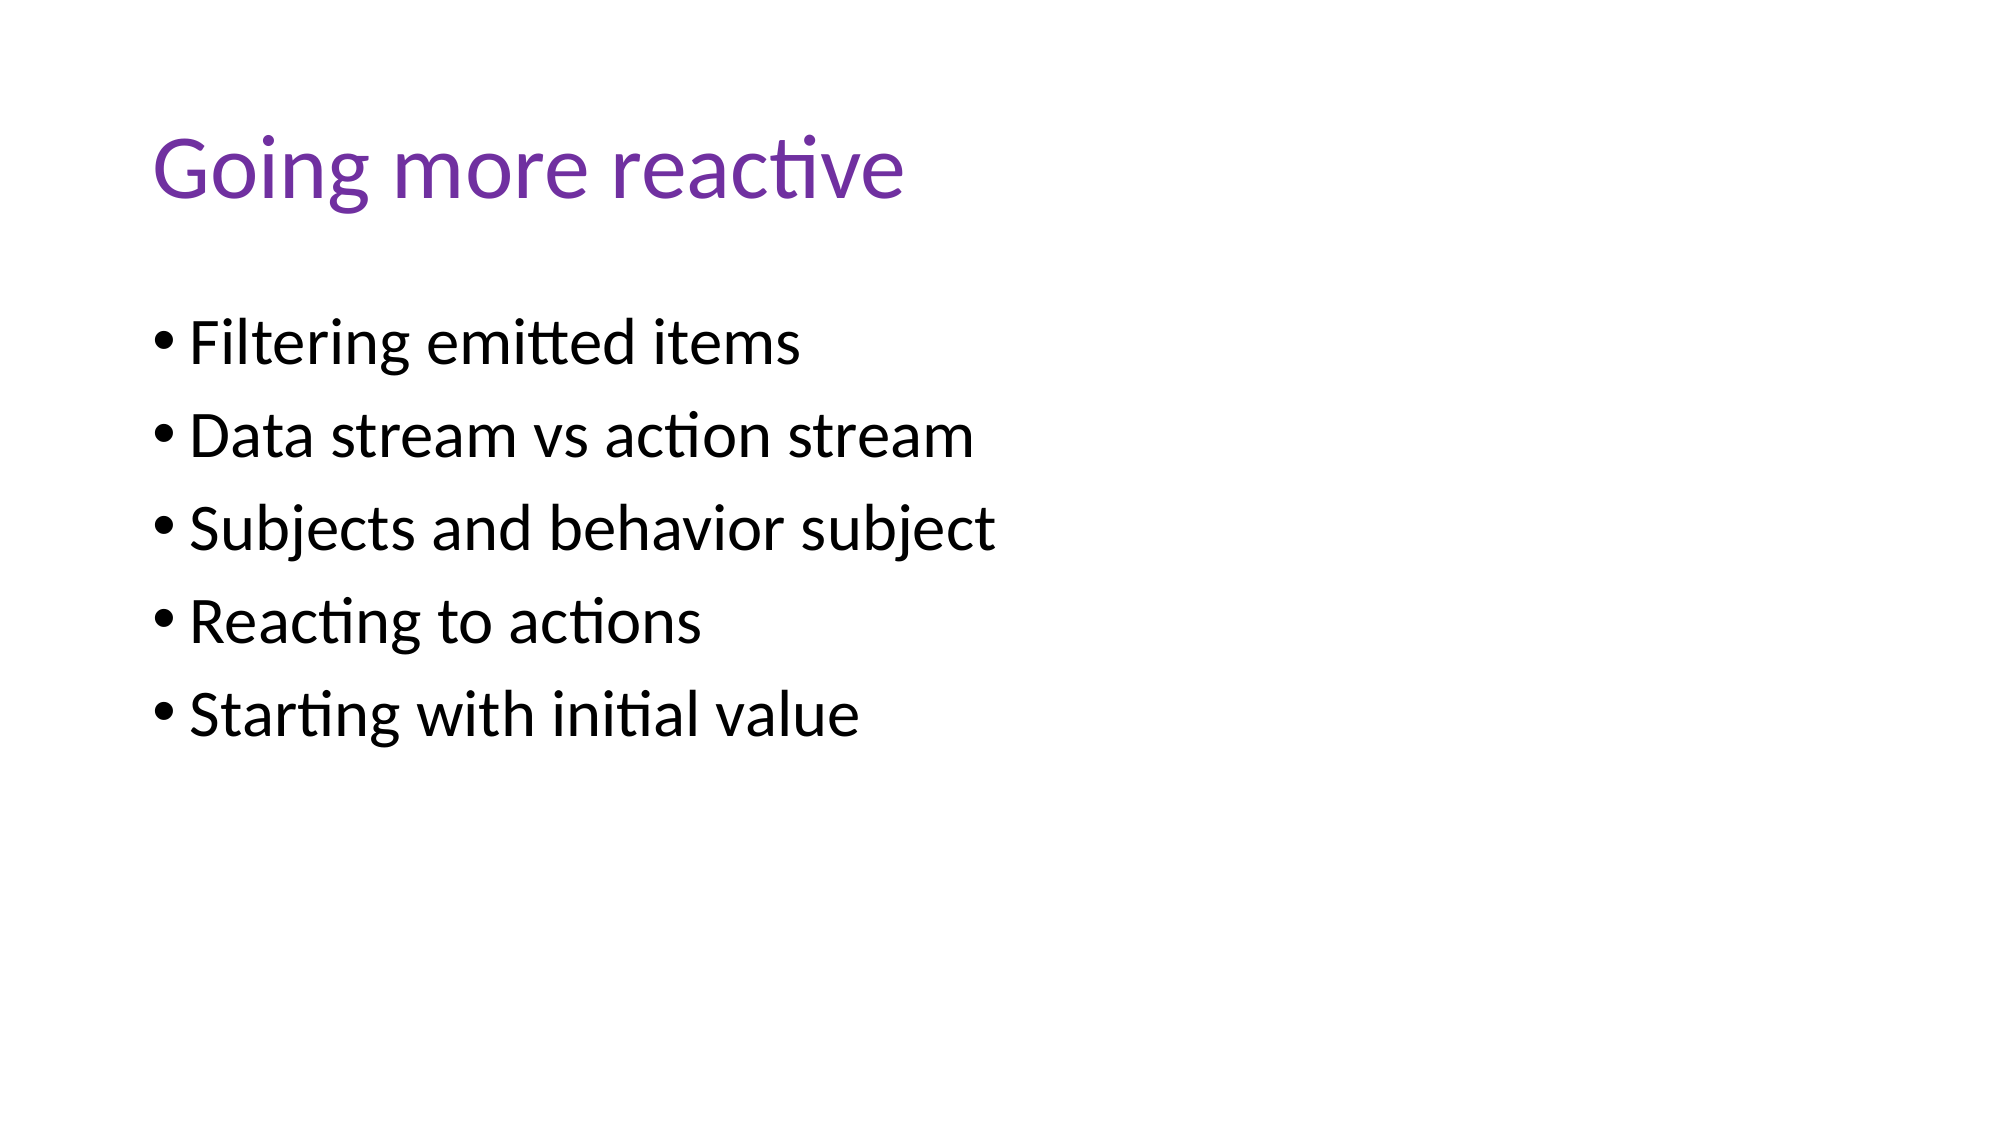

# Going more reactive
Filtering emitted items
Data stream vs action stream
Subjects and behavior subject
Reacting to actions
Starting with initial value